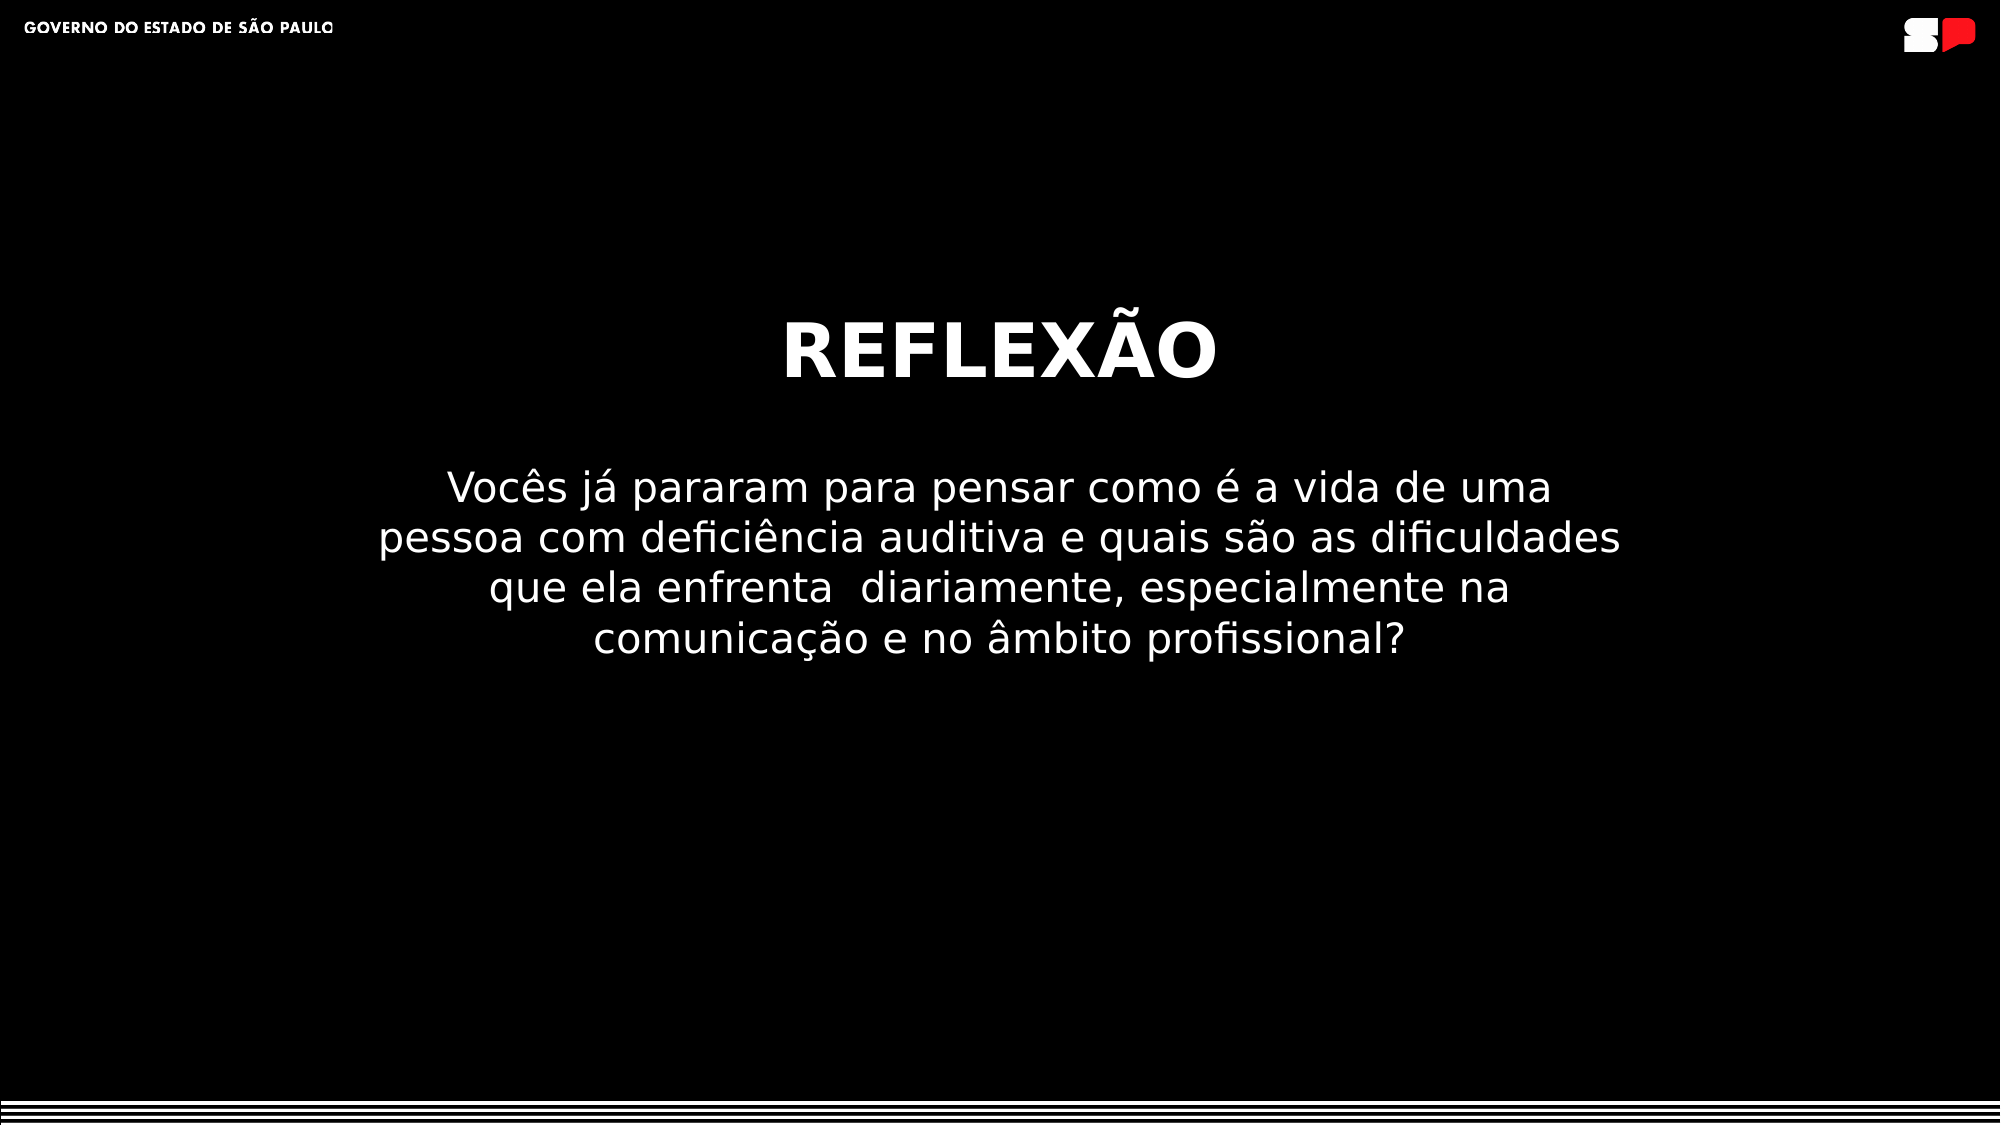

REFLEXÃO
Vocês já pararam para pensar como é a vida de uma pessoa com deficiência auditiva e quais são as dificuldades que ela enfrenta  diariamente, especialmente na comunicação e no âmbito profissional?